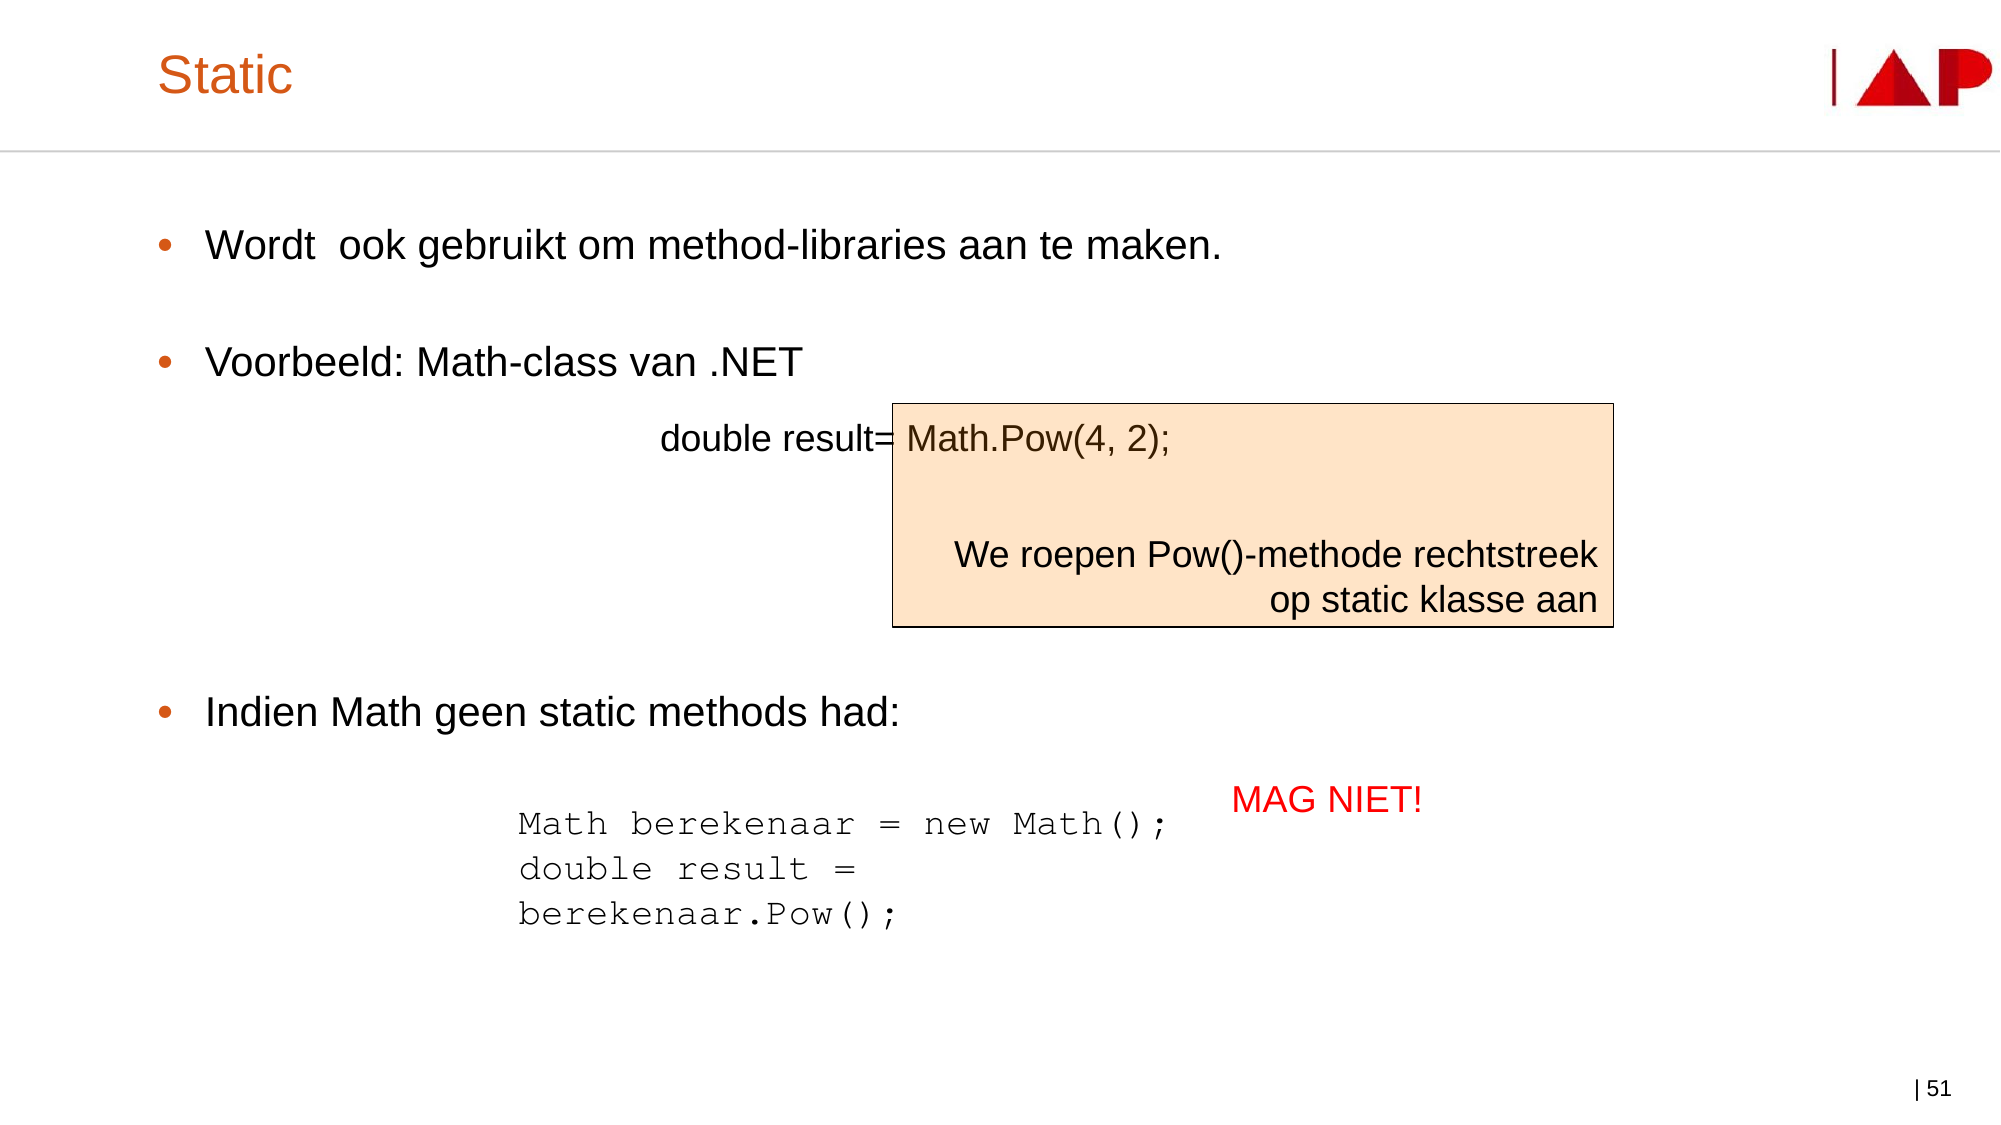

# Static
Wordt  ook gebruikt om method-libraries aan te maken.

Voorbeeld: Math-class van .NET

Indien Math geen static methods had:

We roepen Pow()-methode rechtstreek op static klasse aan
 double result= Math.Pow(4, 2);
MAG NIET!
Math berekenaar = new Math();
double result = berekenaar.Pow();
| 51